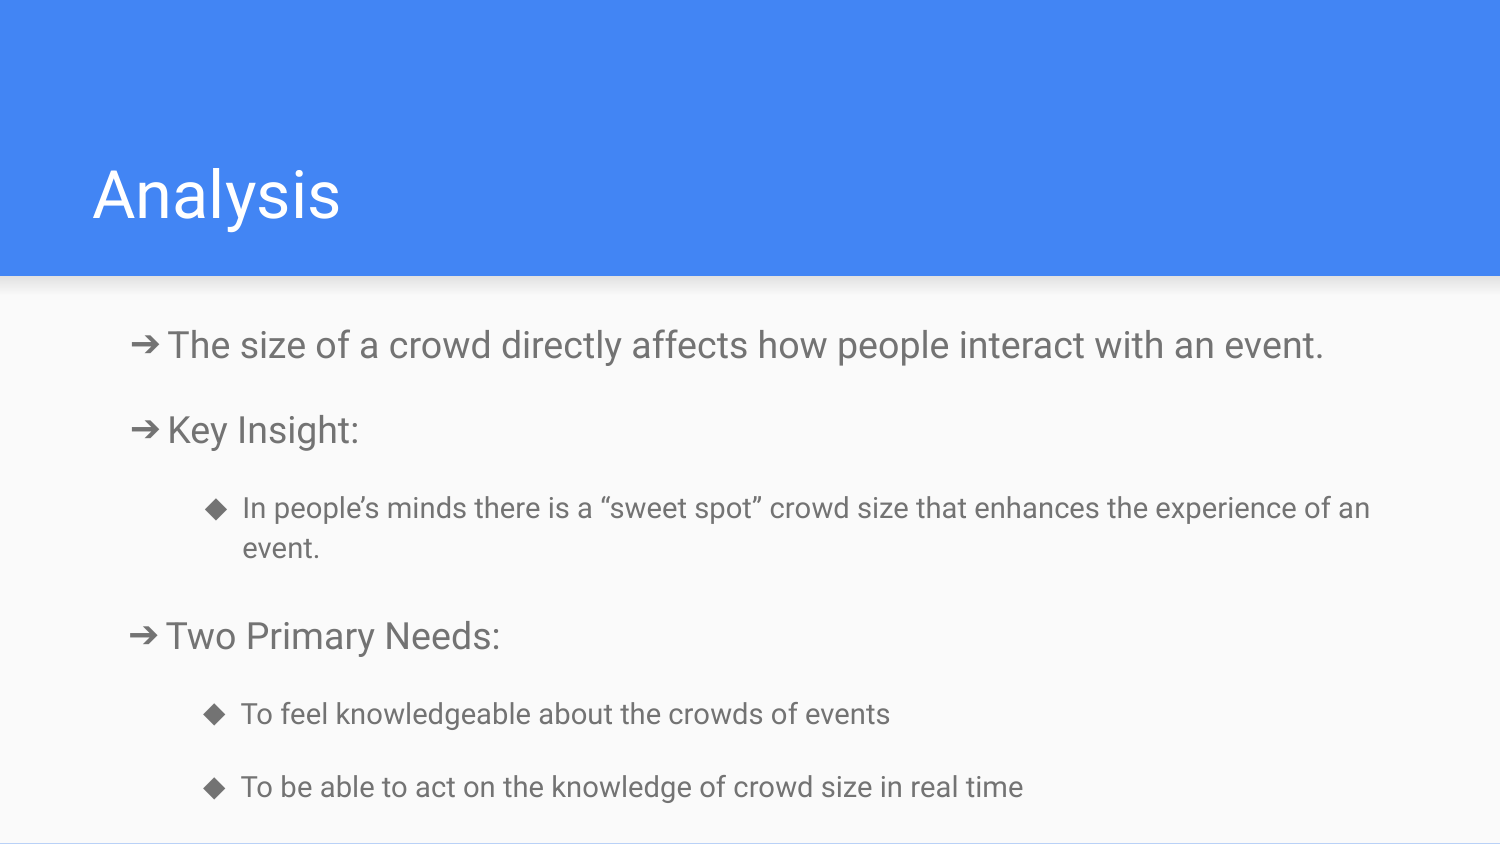

# Analysis
The size of a crowd directly affects how people interact with an event.
Key Insight:
In people’s minds there is a “sweet spot” crowd size that enhances the experience of an event.
Two Primary Needs:
To feel knowledgeable about the crowds of events
To be able to act on the knowledge of crowd size in real time